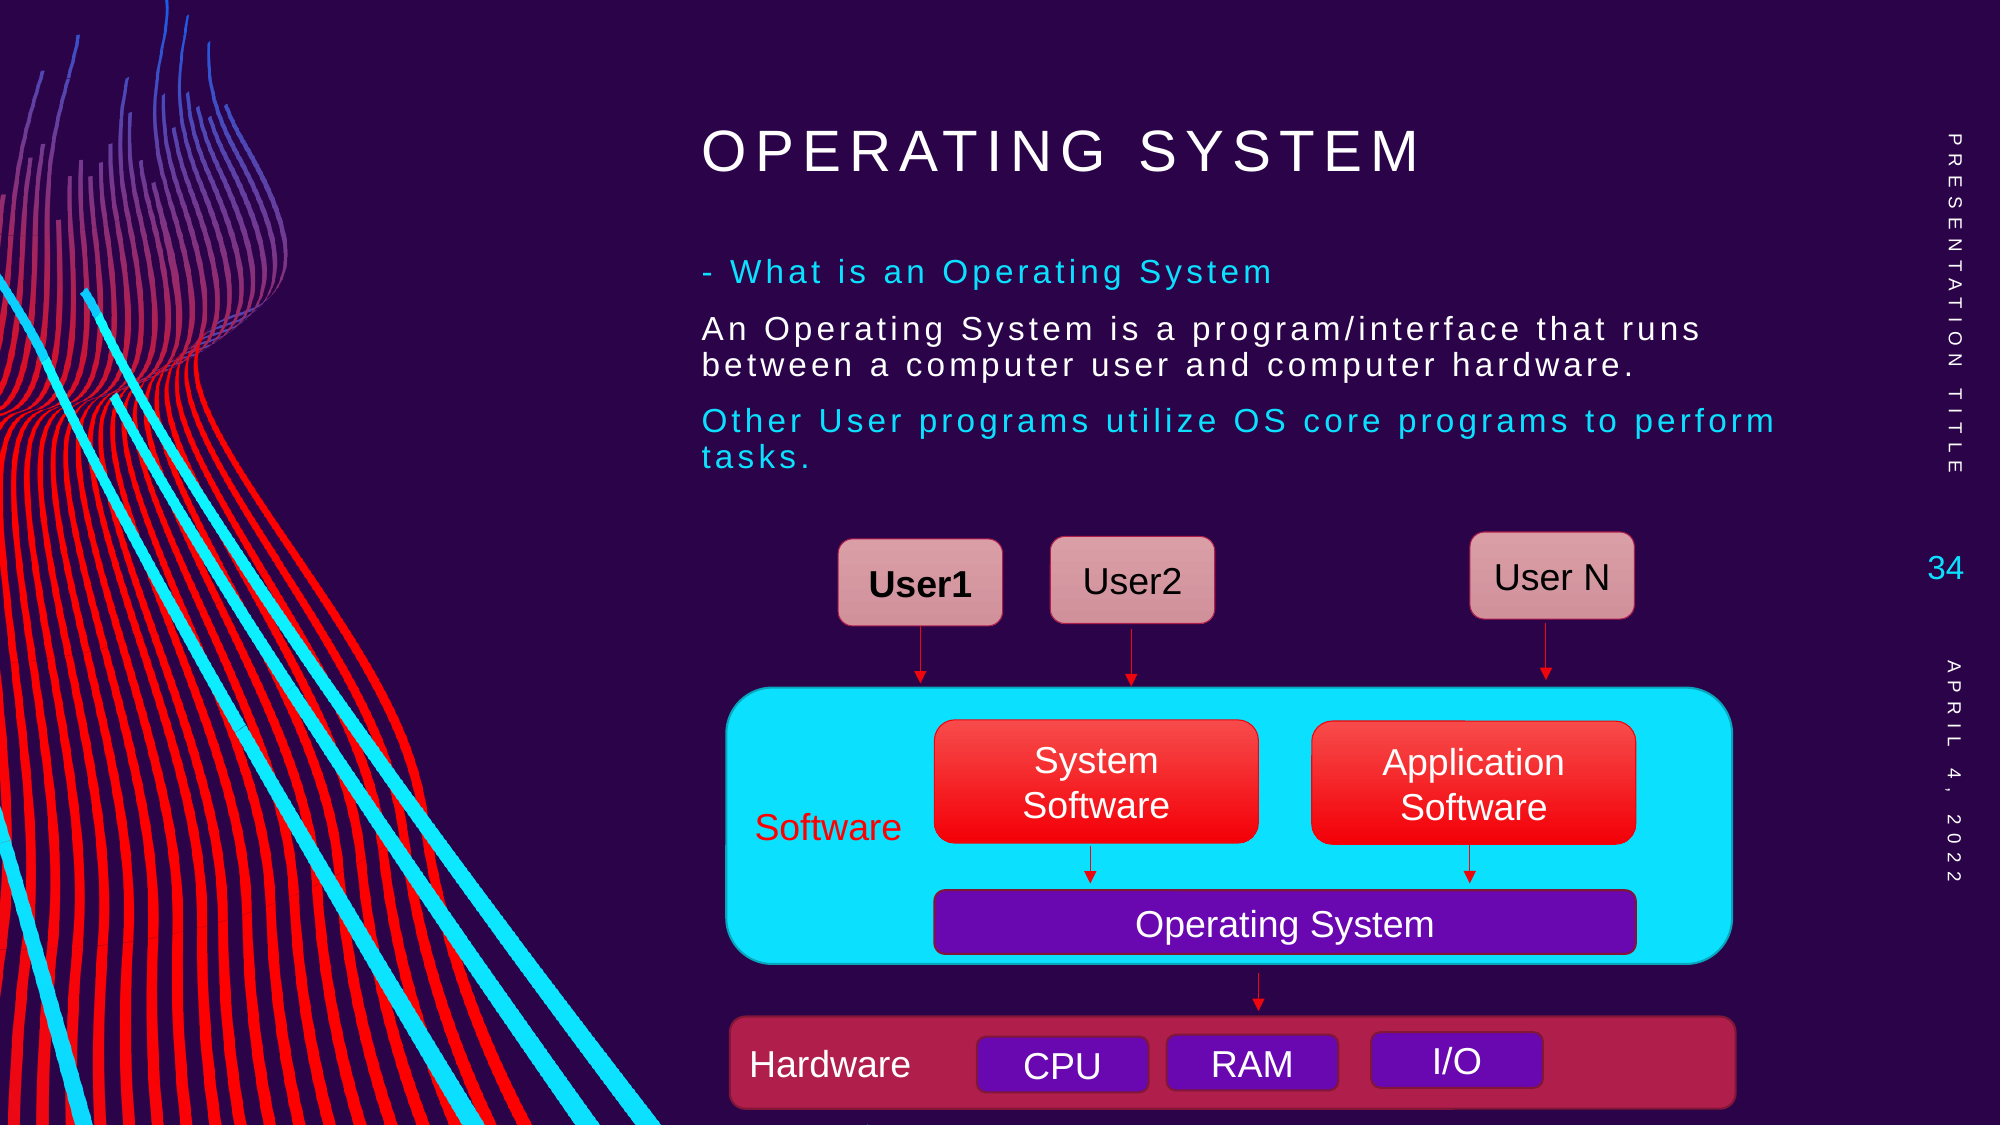

# Operating System
PRESENTATION TITLE
- What is an Operating System
An Operating System is a program/interface that runs between a computer user and computer hardware.
Other User programs utilize OS core programs to perform tasks.

34
User N
User2
User1

Software
System Software
Application Software

April 4, 2022
Operating System
Hardware
I/O
RAM
CPU